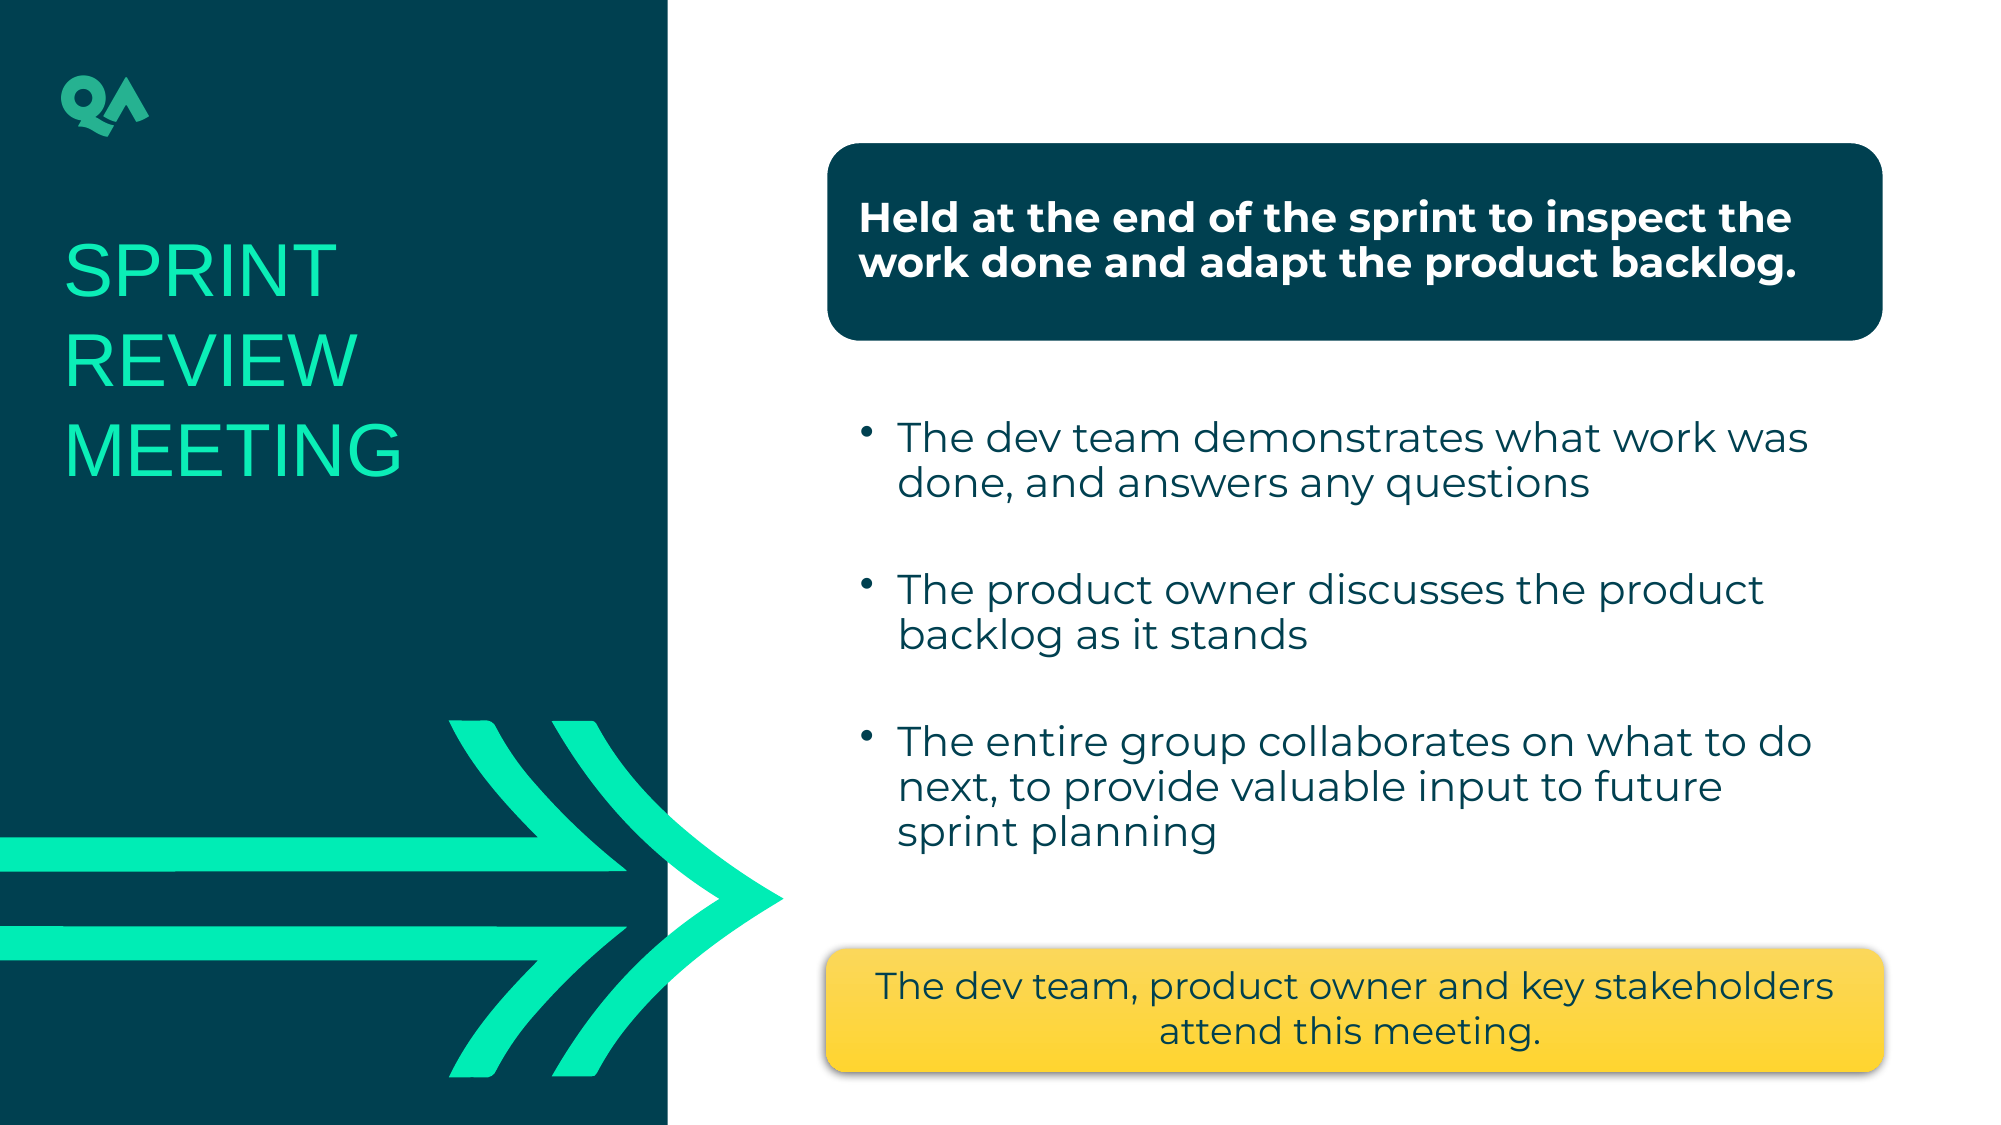

Held at the end of the sprint to inspect the work done and adapt the product backlog.

The dev team demonstrates what work was done, and answers any questions

The product owner discusses the product backlog as it stands

The entire group collaborates on what to do next, to provide valuable input to future sprint planning
Sprint Review
Meeting
The dev team, product owner and key stakeholders attend this meeting.